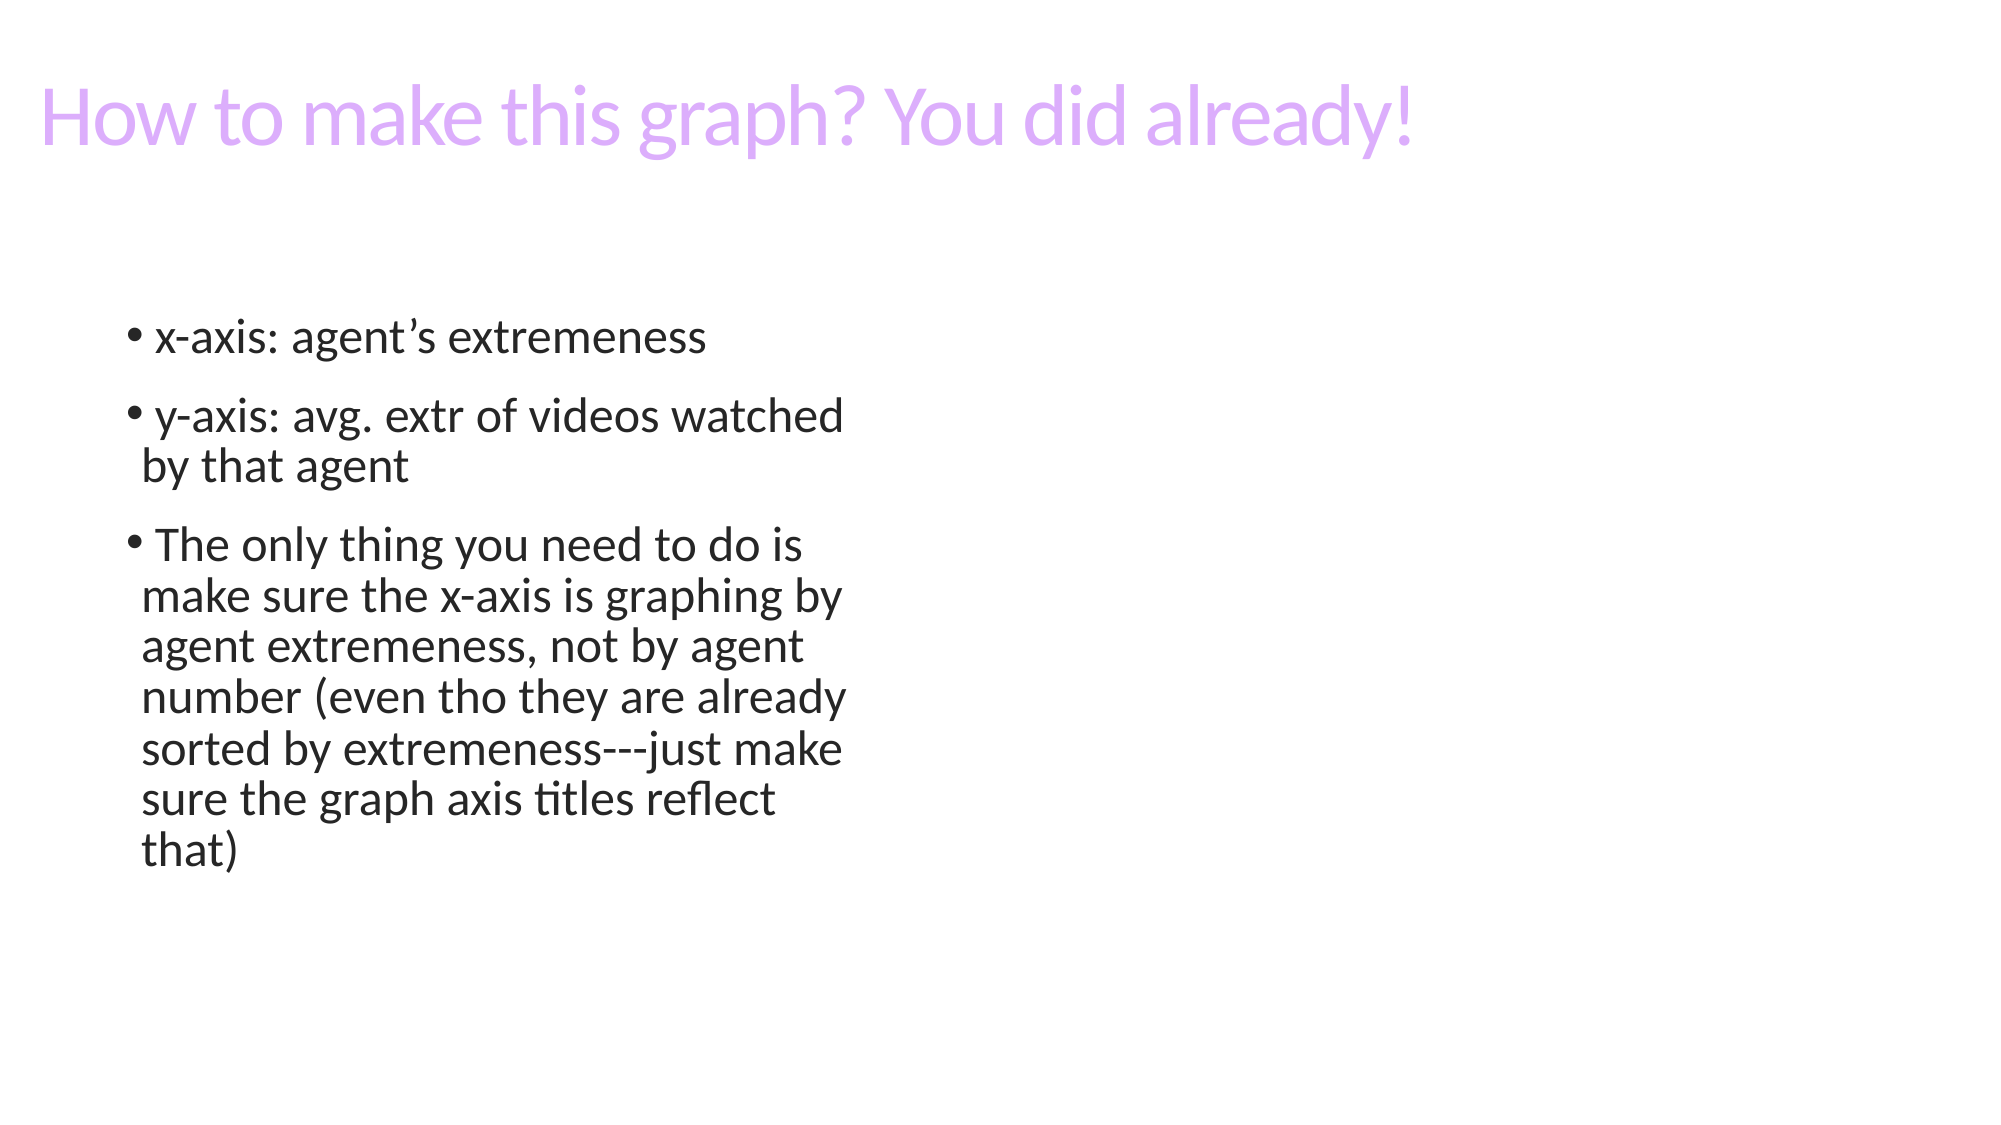

# How to make this graph? You did already!
 x-axis: agent’s extremeness
 y-axis: avg. extr of videos watched by that agent
 The only thing you need to do is make sure the x-axis is graphing by agent extremeness, not by agent number (even tho they are already sorted by extremeness---just make sure the graph axis titles reflect that)